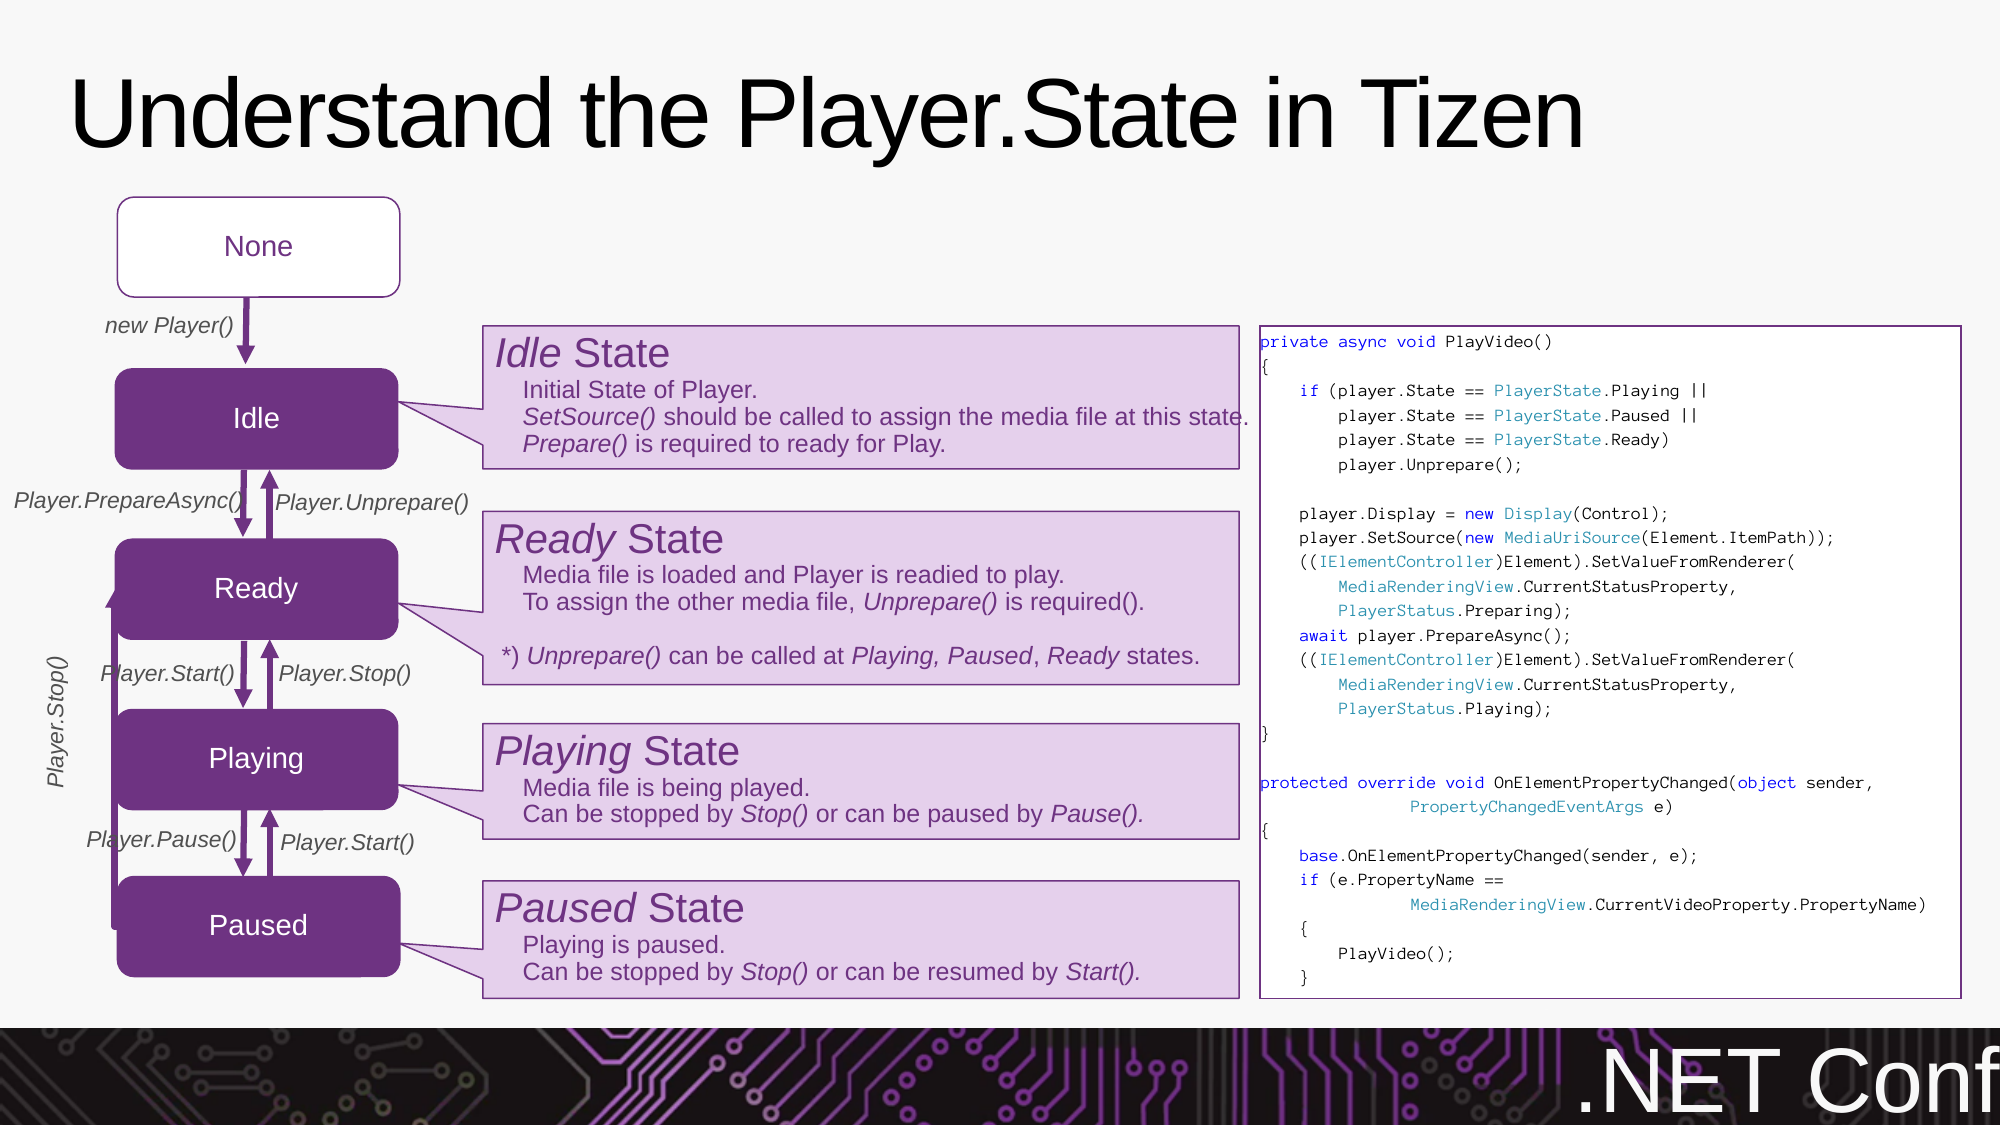

Idle State
    Initial State of Player.
    SetSource() should be called to assign the media file at this state.
    Prepare() is required to ready for Play.

# Understand the Player.State in Tizen
None
Ready State
    Media file is loaded and Player is readied to play.
    To assign the other media file, Unprepare() is required().

 *) Unprepare() can be called at Playing, Paused, Ready states.

new Player()
private async void PlayVideo()
{
    if (player.State == PlayerState.Playing ||
        player.State == PlayerState.Paused ||
        player.State == PlayerState.Ready)
        player.Unprepare();

    player.Display = new Display(Control);
    player.SetSource(new MediaUriSource(Element.ItemPath));
    ((IElementController)Element).SetValueFromRenderer(
        MediaRenderingView.CurrentStatusProperty,
        PlayerStatus.Preparing);
    await player.PrepareAsync();
    ((IElementController)Element).SetValueFromRenderer(
        MediaRenderingView.CurrentStatusProperty,
        PlayerStatus.Playing);
}

protected override void OnElementPropertyChanged(object sender, 	PropertyChangedEventArgs e)
{
    base.OnElementPropertyChanged(sender, e);
    if (e.PropertyName ==                                       	MediaRenderingView.CurrentVideoProperty.PropertyName)
    {
        PlayVideo();
    }
Idle
Playing State
    Media file is being played.
    Can be stopped by Stop() or can be paused by Pause().

Player.PrepareAsync()
Player.Unprepare()
Ready
Paused State
    Playing is paused.
    Can be stopped by Stop() or can be resumed by Start().

Player.Start()
Player.Stop()
Player.Stop()
Playing
Player.Pause()
Player.Start()
Paused